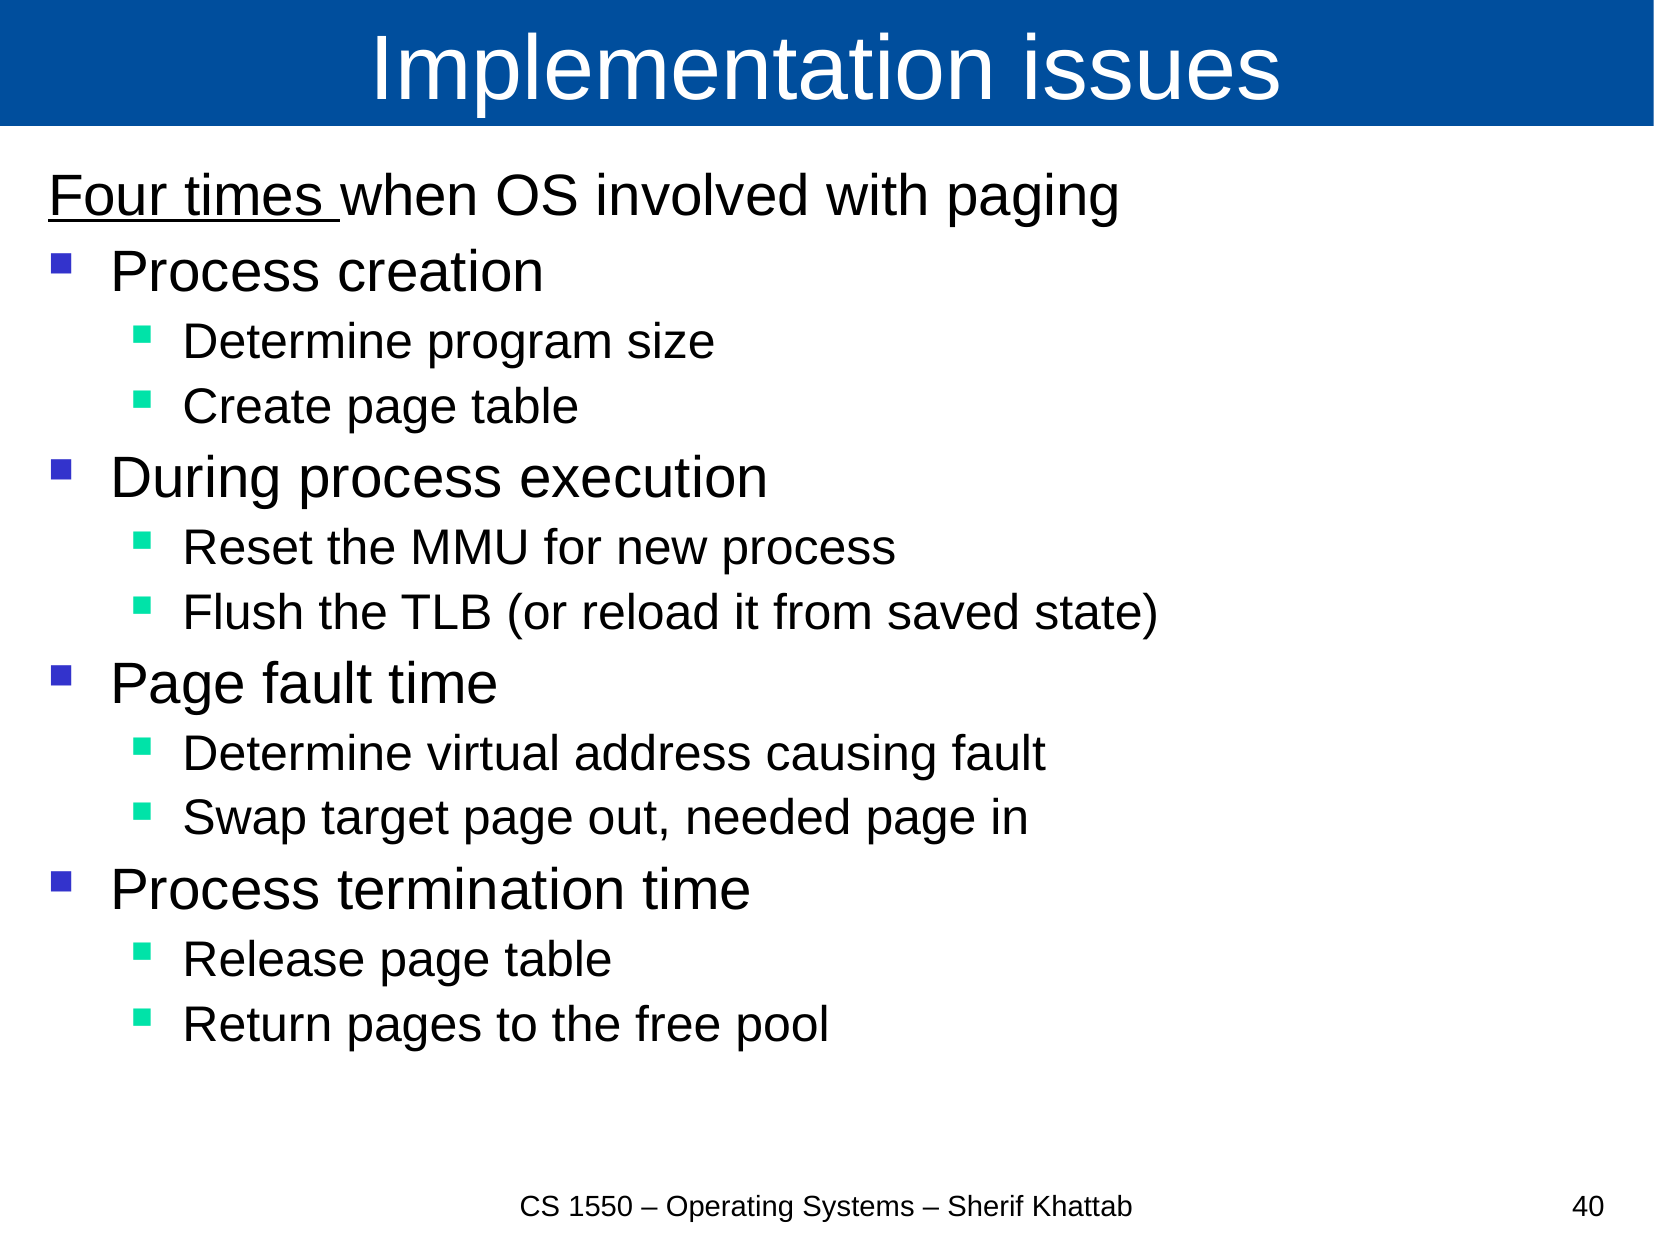

# Implementation issues
Four times when OS involved with paging
Process creation
Determine program size
Create page table
During process execution
Reset the MMU for new process
Flush the TLB (or reload it from saved state)
Page fault time
Determine virtual address causing fault
Swap target page out, needed page in
Process termination time
Release page table
Return pages to the free pool
CS 1550 – Operating Systems – Sherif Khattab
40